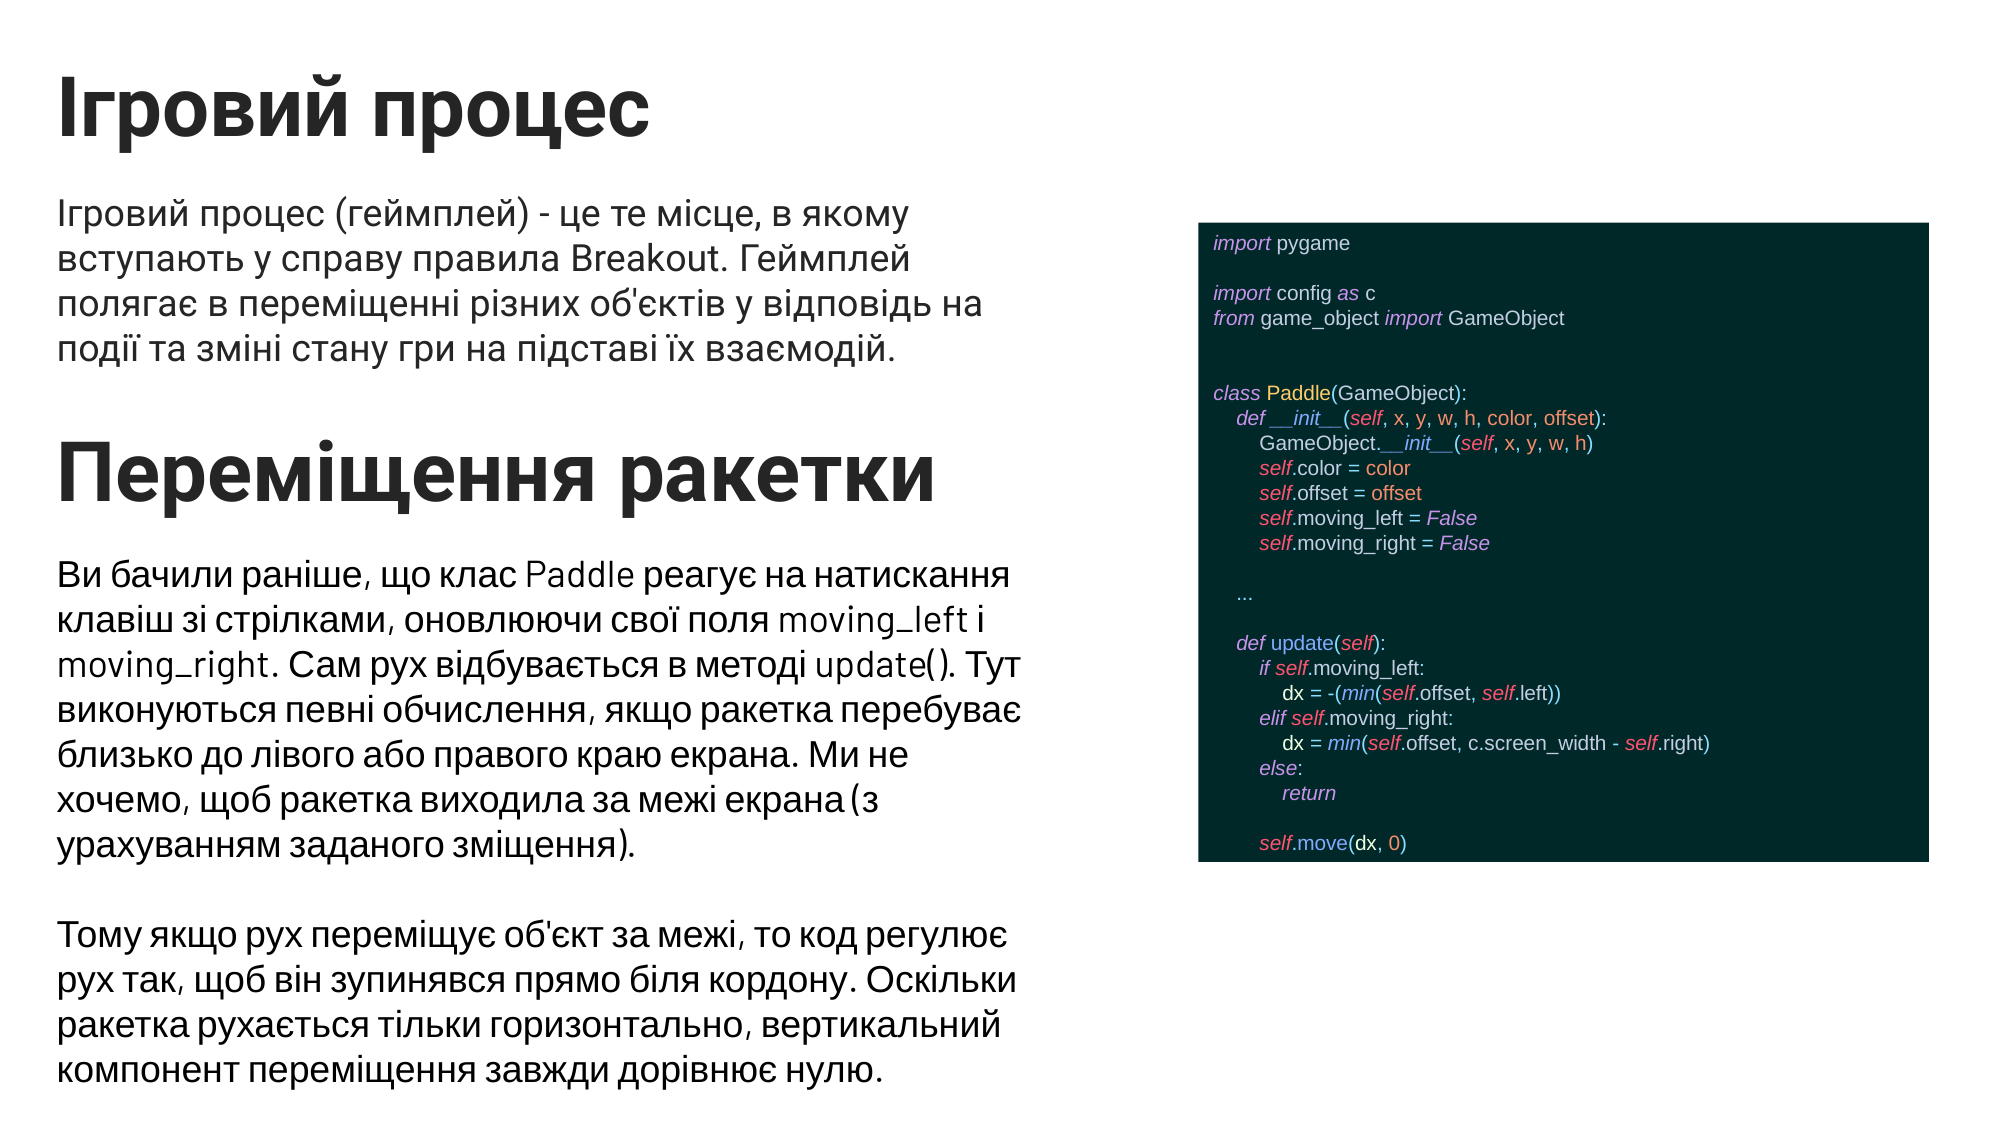

Ігровий процес

Ігровий процес (геймплей) - це те місце, в якому вступають у справу правила Breakout. Геймплей полягає в переміщенні різних об'єктів у відповідь на події та зміні стану гри на підставі їх взаємодій.

import pygame
import config as c
from game_object import GameObject
class Paddle(GameObject):
    def __init__(self, x, y, w, h, color, offset):
        GameObject.__init__(self, x, y, w, h)
        self.color = color
        self.offset = offset
        self.moving_left = False
        self.moving_right = False
    ...
    def update(self):
        if self.moving_left:
            dx = -(min(self.offset, self.left))
        elif self.moving_right:
            dx = min(self.offset, c.screen_width - self.right)
        else:
            return
        self.move(dx, 0)
Переміщення ракетки

Ви бачили раніше, що клас Paddle реагує на натискання клавіш зі стрілками, оновлюючи свої поля moving_left і moving_right. Сам рух відбувається в методі update(). Тут виконуються певні обчислення, якщо ракетка перебуває близько до лівого або правого краю екрана. Ми не хочемо, щоб ракетка виходила за межі екрана (з урахуванням заданого зміщення).

Тому якщо рух переміщує об'єкт за межі, то код регулює рух так, щоб він зупинявся прямо біля кордону. Оскільки ракетка рухається тільки горизонтально, вертикальний компонент переміщення завжди дорівнює нулю.